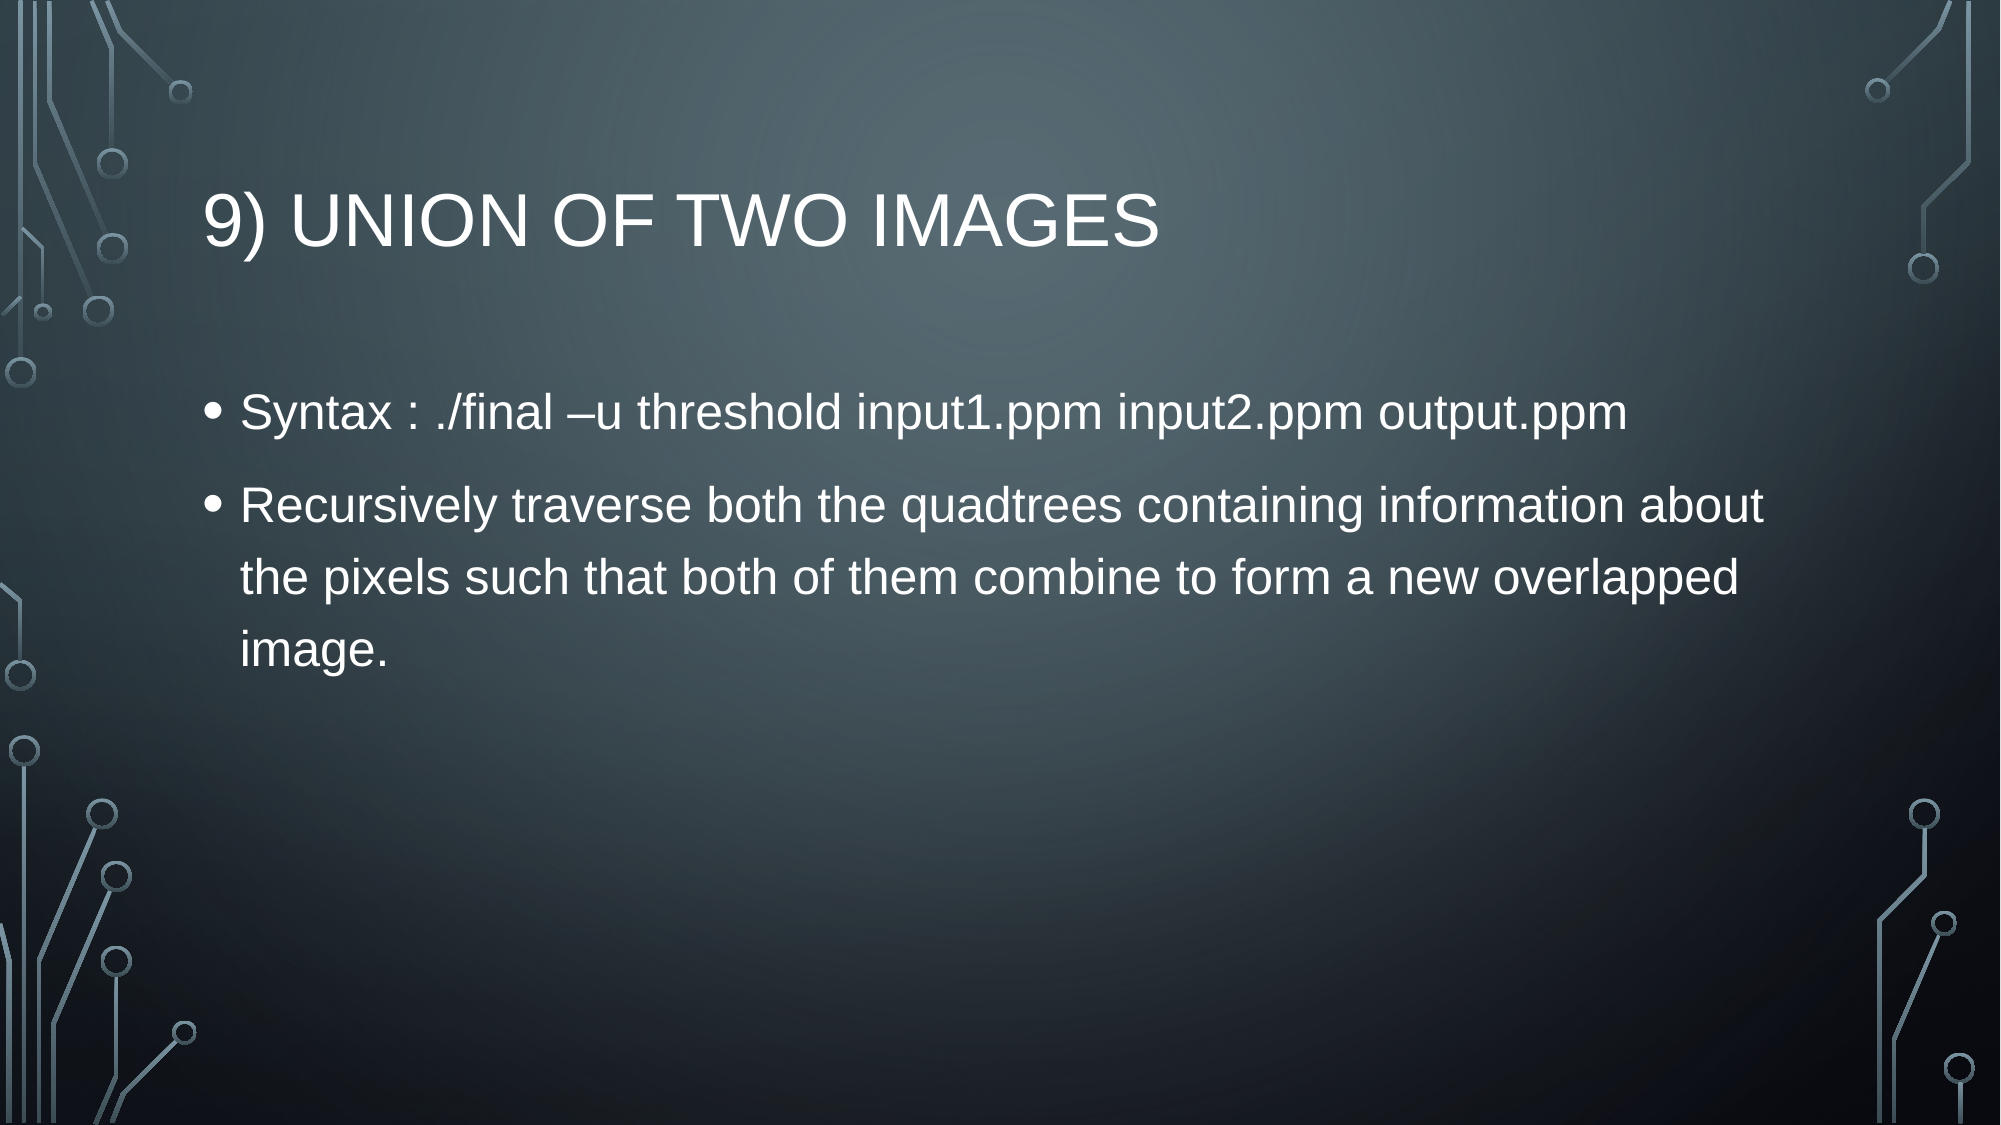

# 9) Union of two ImaGEs
Syntax : ./final –u threshold input1.ppm input2.ppm output.ppm
Recursively traverse both the quadtrees containing information about the pixels such that both of them combine to form a new overlapped image.